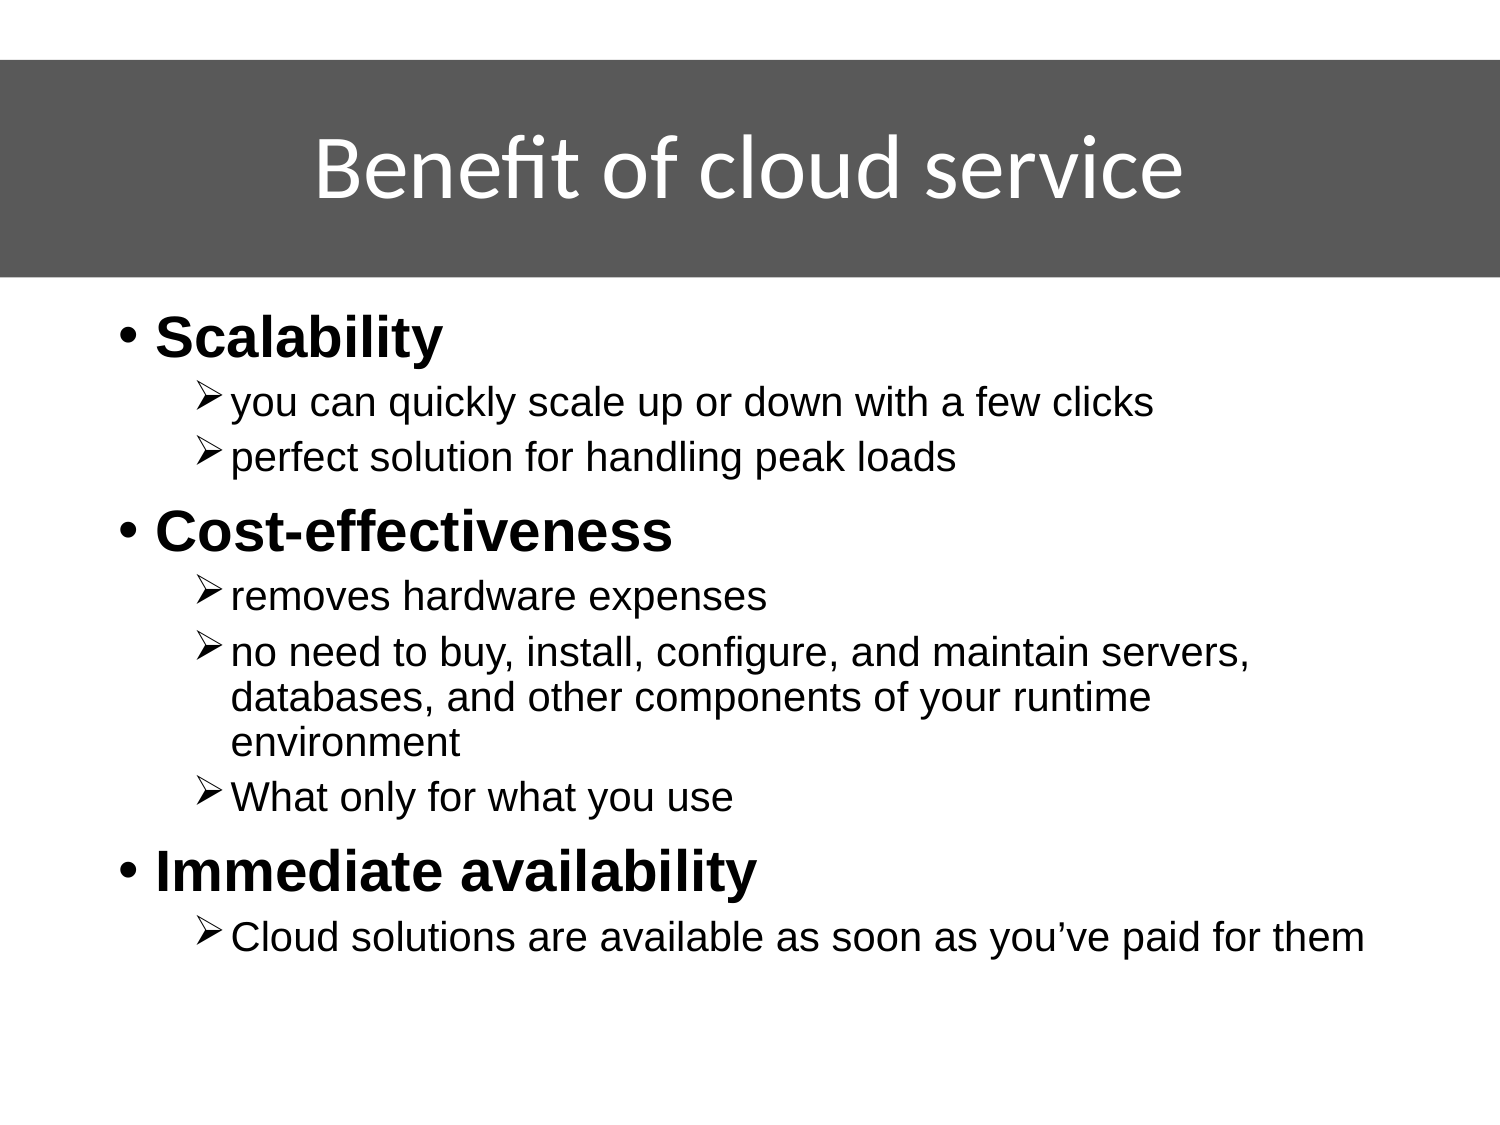

# Benefit of cloud service
Scalability
you can quickly scale up or down with a few clicks
perfect solution for handling peak loads
Cost-effectiveness
removes hardware expenses
no need to buy, install, configure, and maintain servers, databases, and other components of your runtime environment
What only for what you use
Immediate availability
Cloud solutions are available as soon as you’ve paid for them